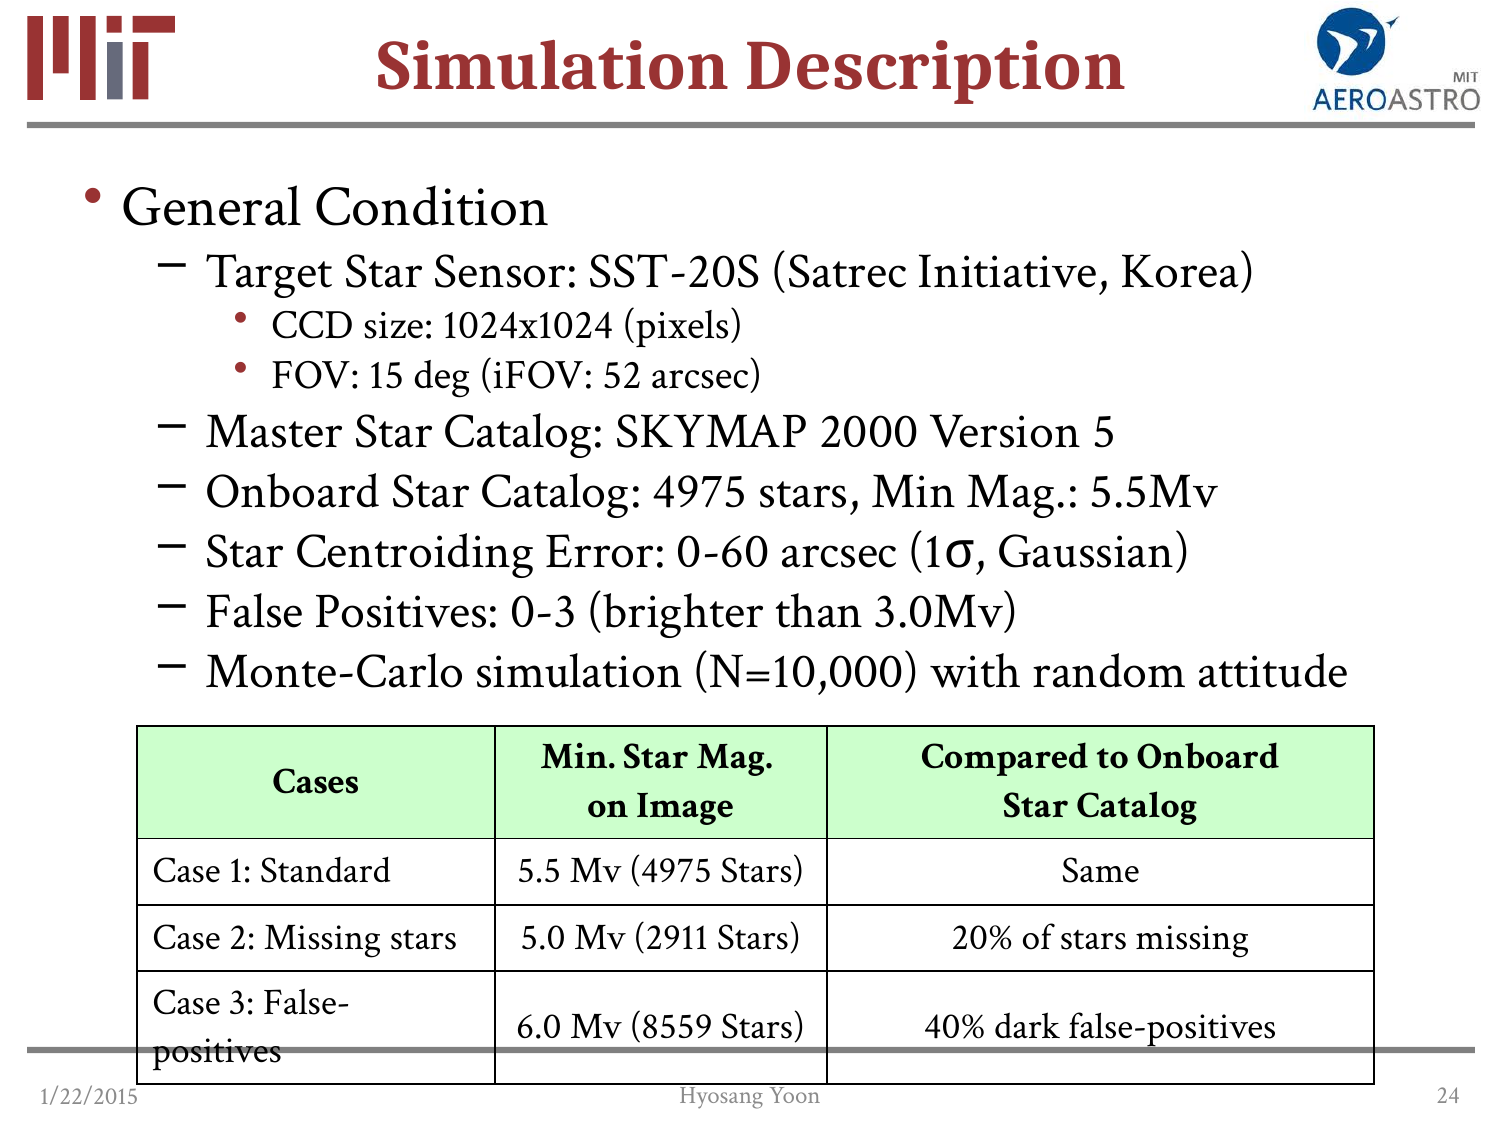

# Simulation Description
General Condition
Target Star Sensor: SST-20S (Satrec Initiative, Korea)
CCD size: 1024x1024 (pixels)
FOV: 15 deg (iFOV: 52 arcsec)
Master Star Catalog: SKYMAP 2000 Version 5
Onboard Star Catalog: 4975 stars, Min Mag.: 5.5Mv
Star Centroiding Error: 0-60 arcsec (1σ, Gaussian)
False Positives: 0-3 (brighter than 3.0Mv)
Monte-Carlo simulation (N=10,000) with random attitude
| Cases | Min. Star Mag. on Image | Compared to Onboard Star Catalog |
| --- | --- | --- |
| Case 1: Standard | 5.5 Mv (4975 Stars) | Same |
| Case 2: Missing stars | 5.0 Mv (2911 Stars) | 20% of stars missing |
| Case 3: False-positives | 6.0 Mv (8559 Stars) | 40% dark false-positives |
1/22/2015
Hyosang Yoon
24